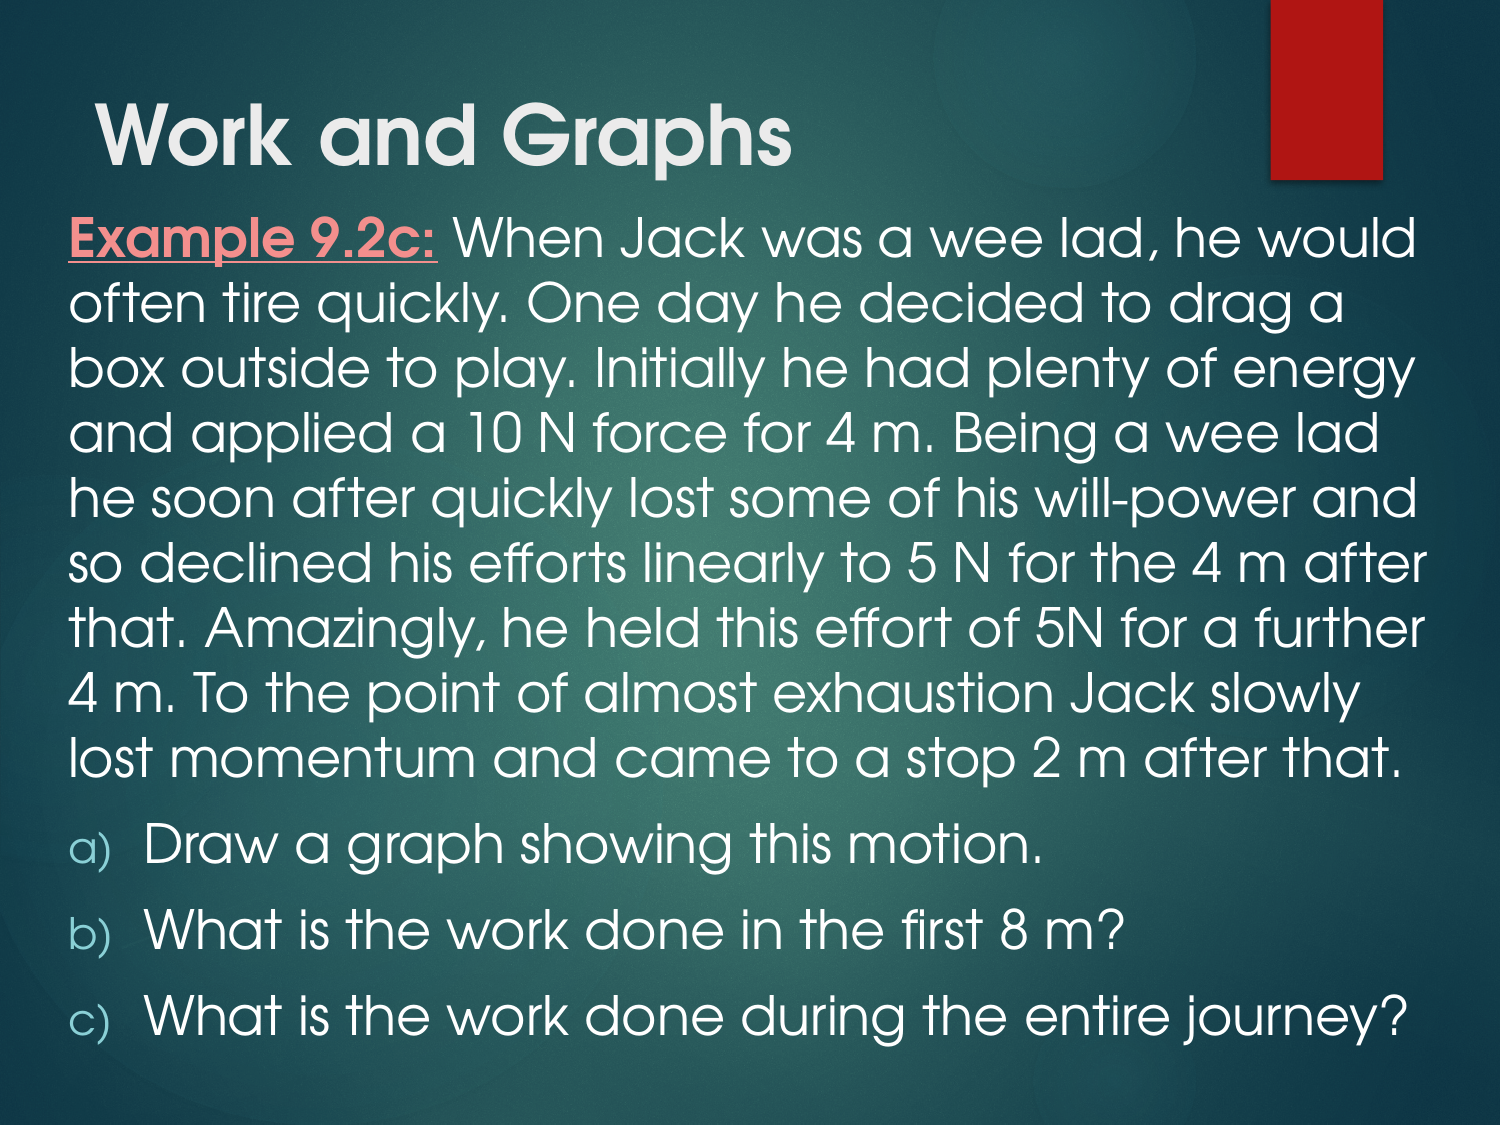

# Work and Graphs
Example 9.2c: When Jack was a wee lad, he would often tire quickly. One day he decided to drag a box outside to play. Initially he had plenty of energy and applied a 10 N force for 4 m. Being a wee lad he soon after quickly lost some of his will-power and so declined his efforts linearly to 5 N for the 4 m after that. Amazingly, he held this effort of 5N for a further 4 m. To the point of almost exhaustion Jack slowly lost momentum and came to a stop 2 m after that.
Draw a graph showing this motion.
What is the work done in the first 8 m?
What is the work done during the entire journey?